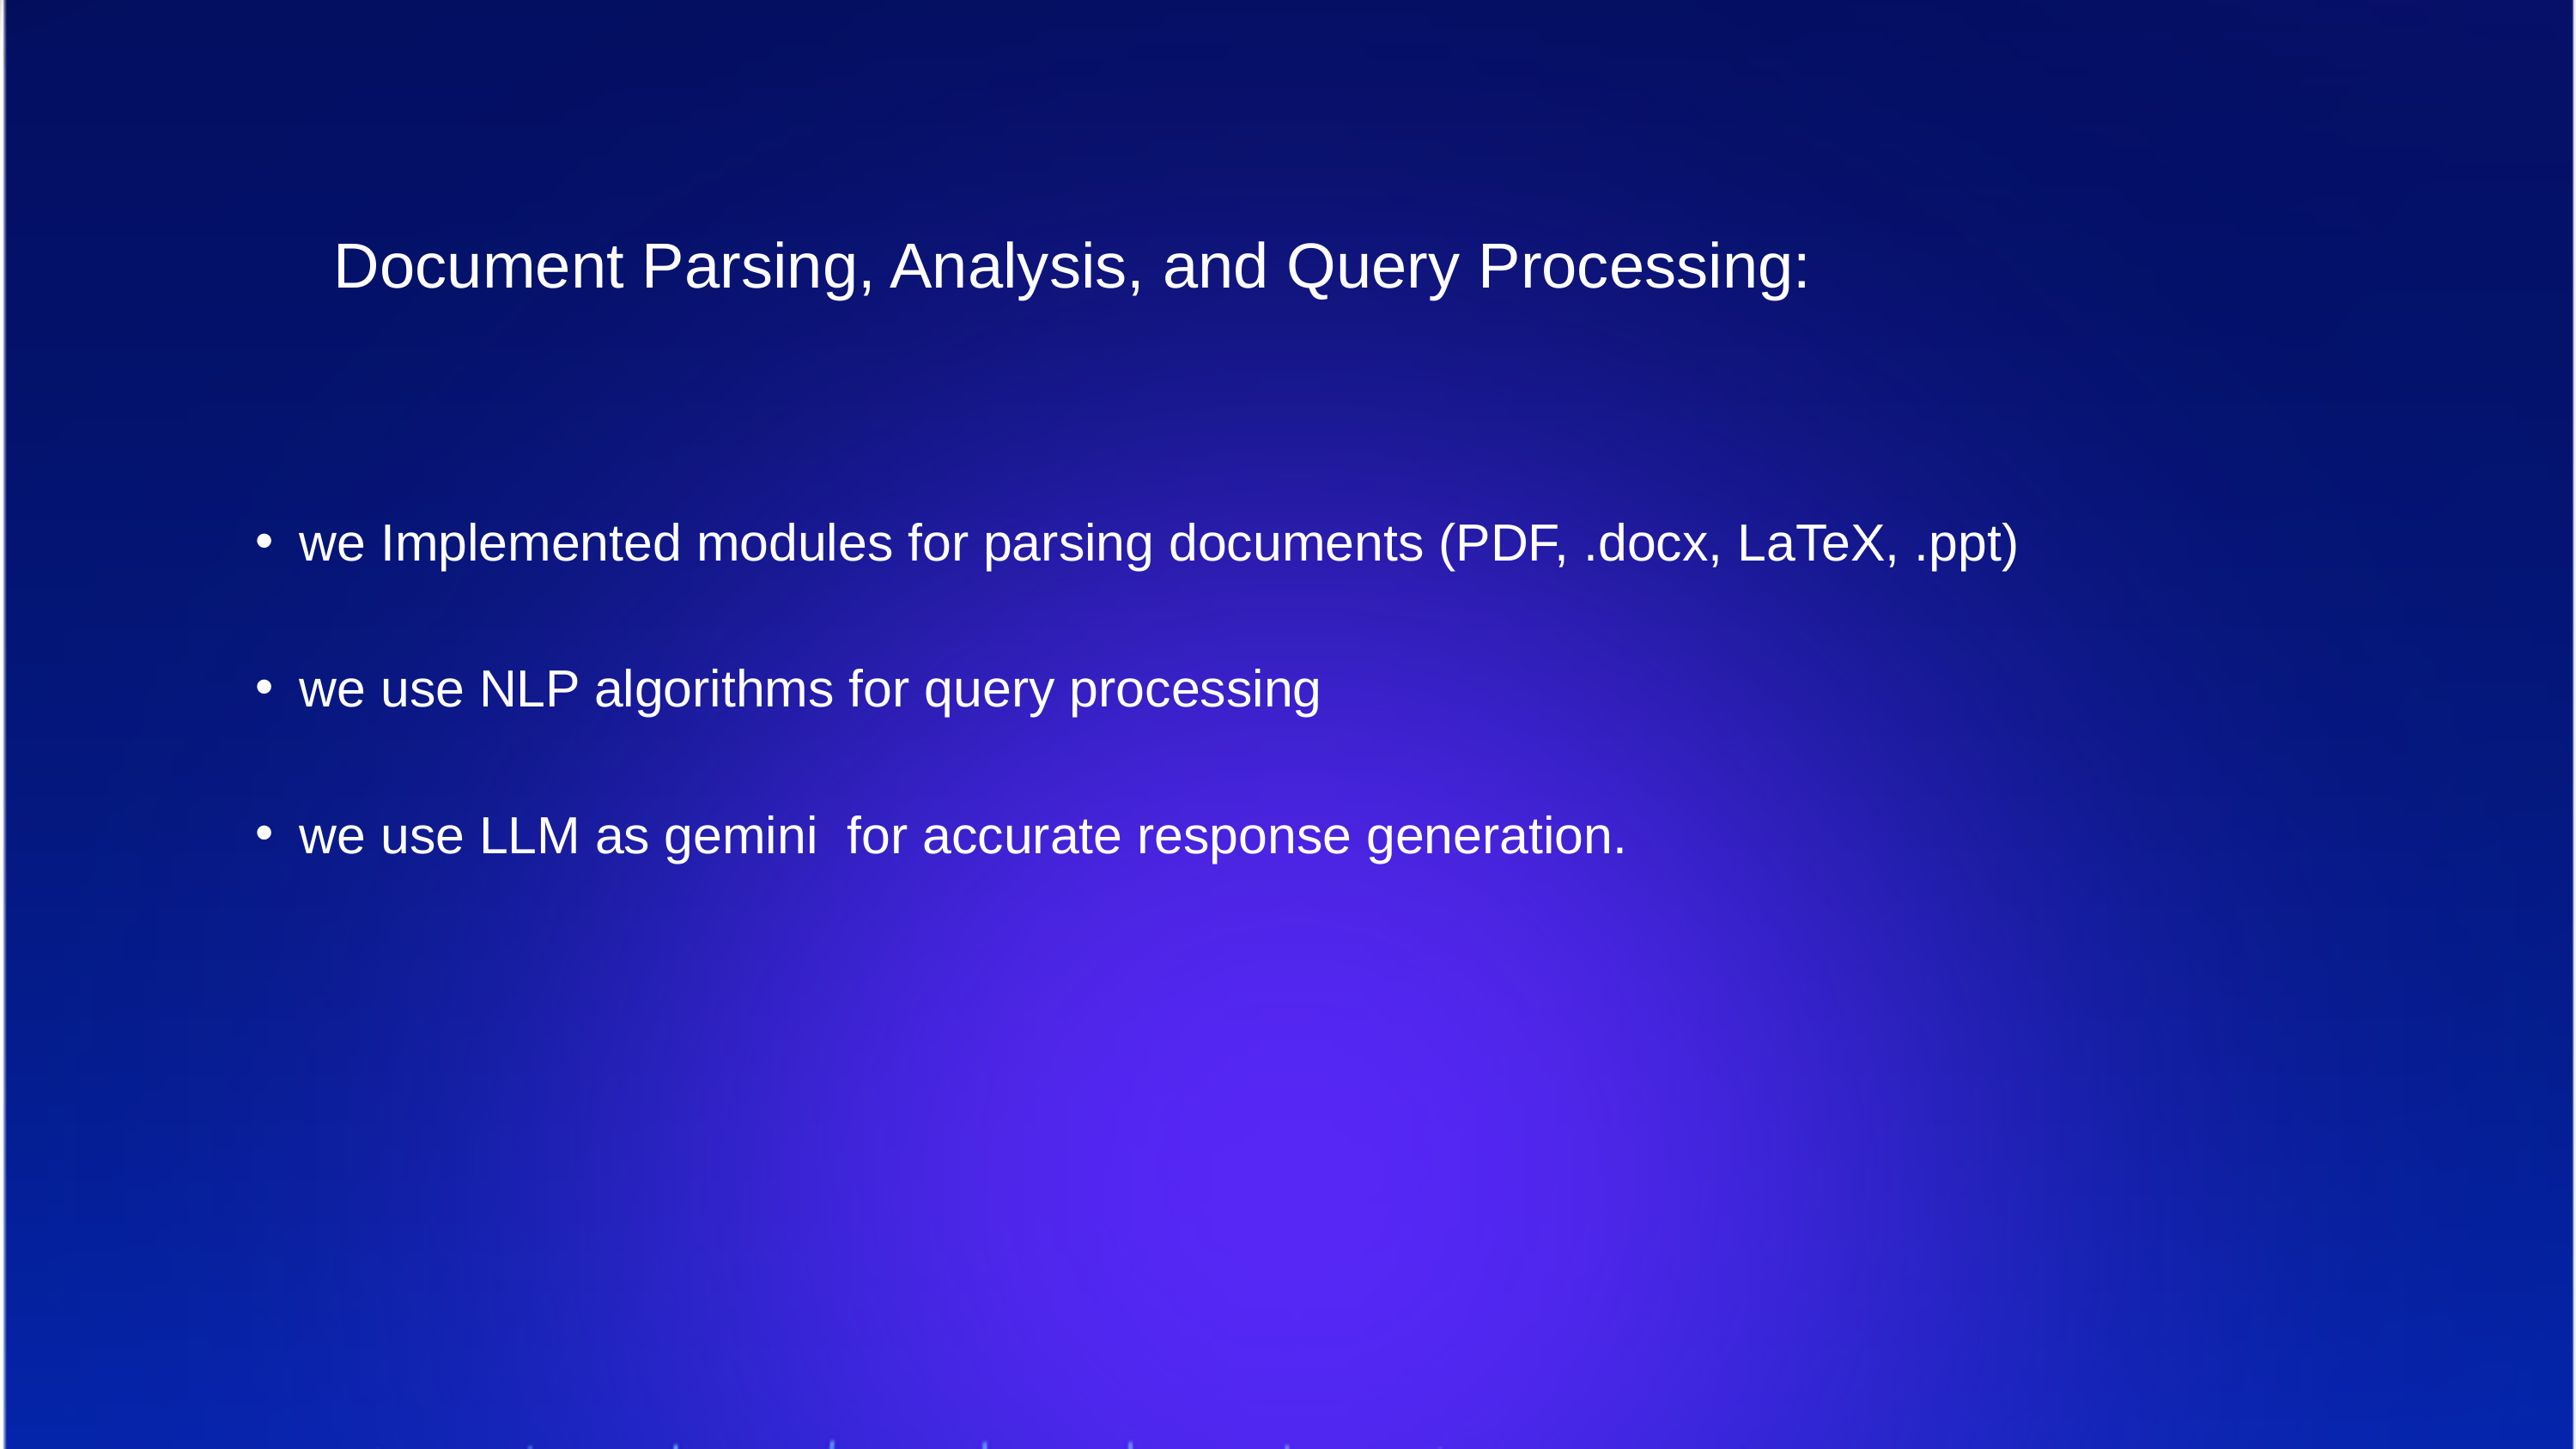

Document Parsing, Analysis, and Query Processing:
we Implemented modules for parsing documents (PDF, .docx, LaTeX, .ppt)

we use NLP algorithms for query processing

we use LLM as gemini  for accurate response generation.